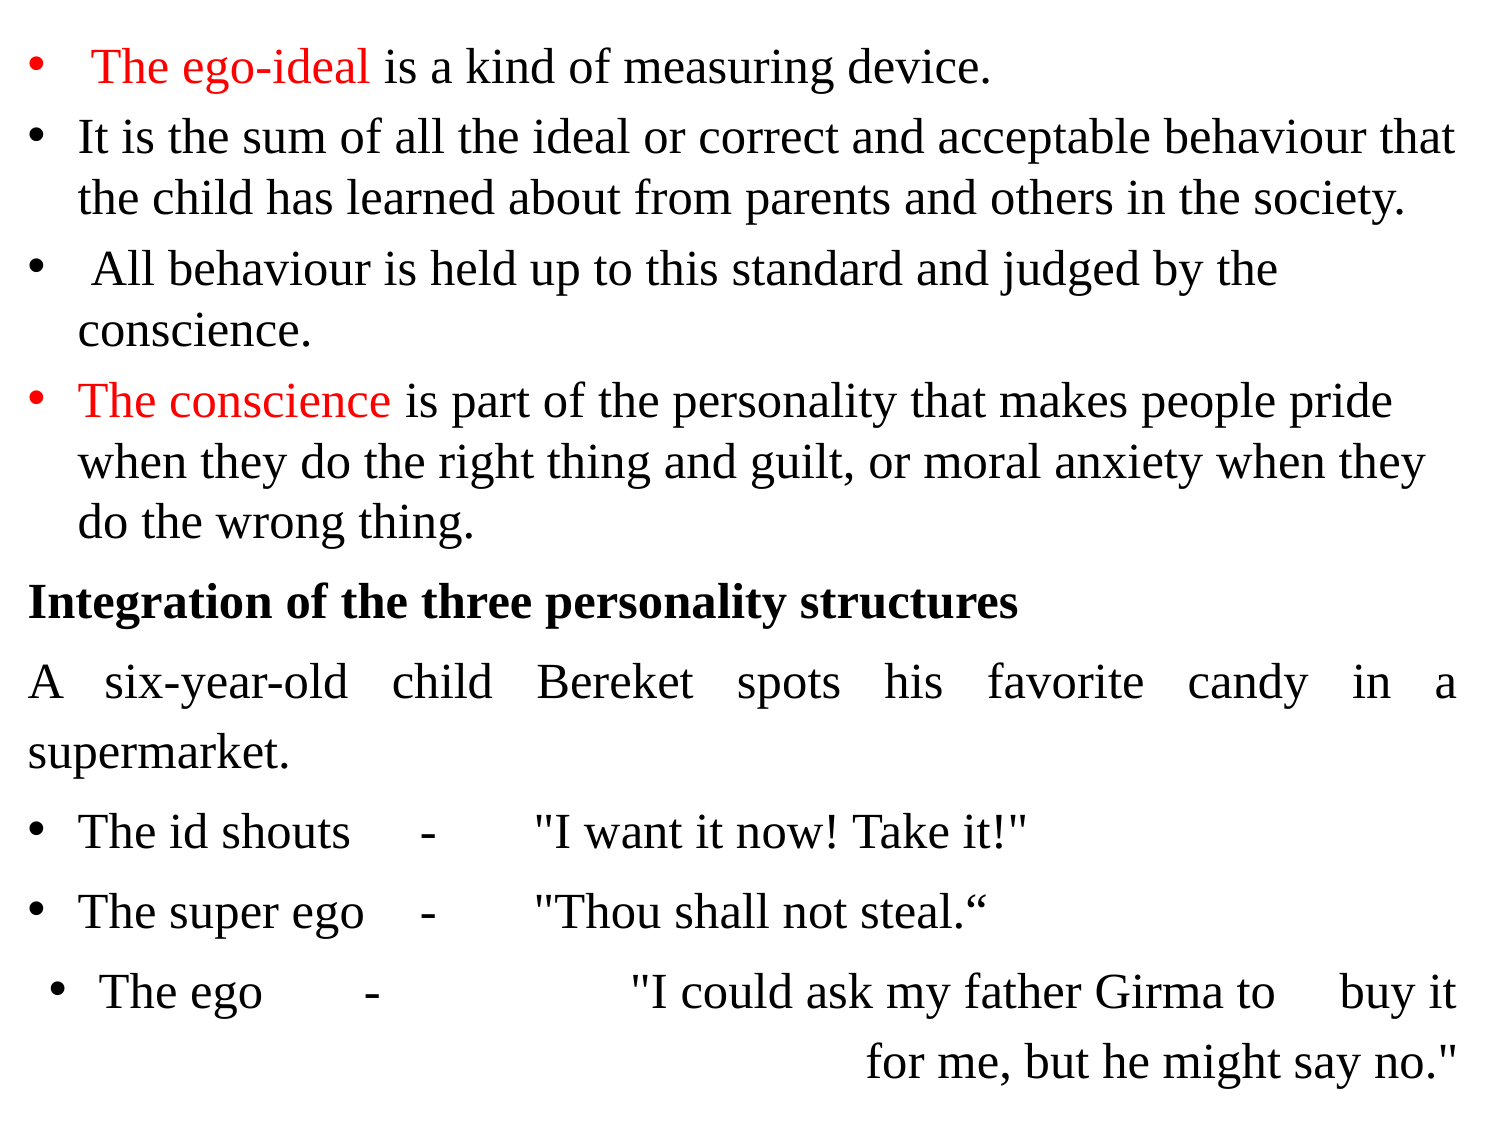

The ego-ideal is a kind of measuring device.
It is the sum of all the ideal or correct and acceptable behaviour that the child has learned about from parents and others in the society.
 All behaviour is held up to this standard and judged by the conscience.
The conscience is part of the personality that makes people pride when they do the right thing and guilt, or moral anxiety when they do the wrong thing.
Integration of the three personality structures
A six-year-old child Bereket spots his favorite candy in a supermarket.
The id shouts	-	"I want it now! Take it!"
The super ego	-	"Thou shall not steal.“
  The ego	      -	                  "I could ask my father Girma to     buy it for me, but he might say no."